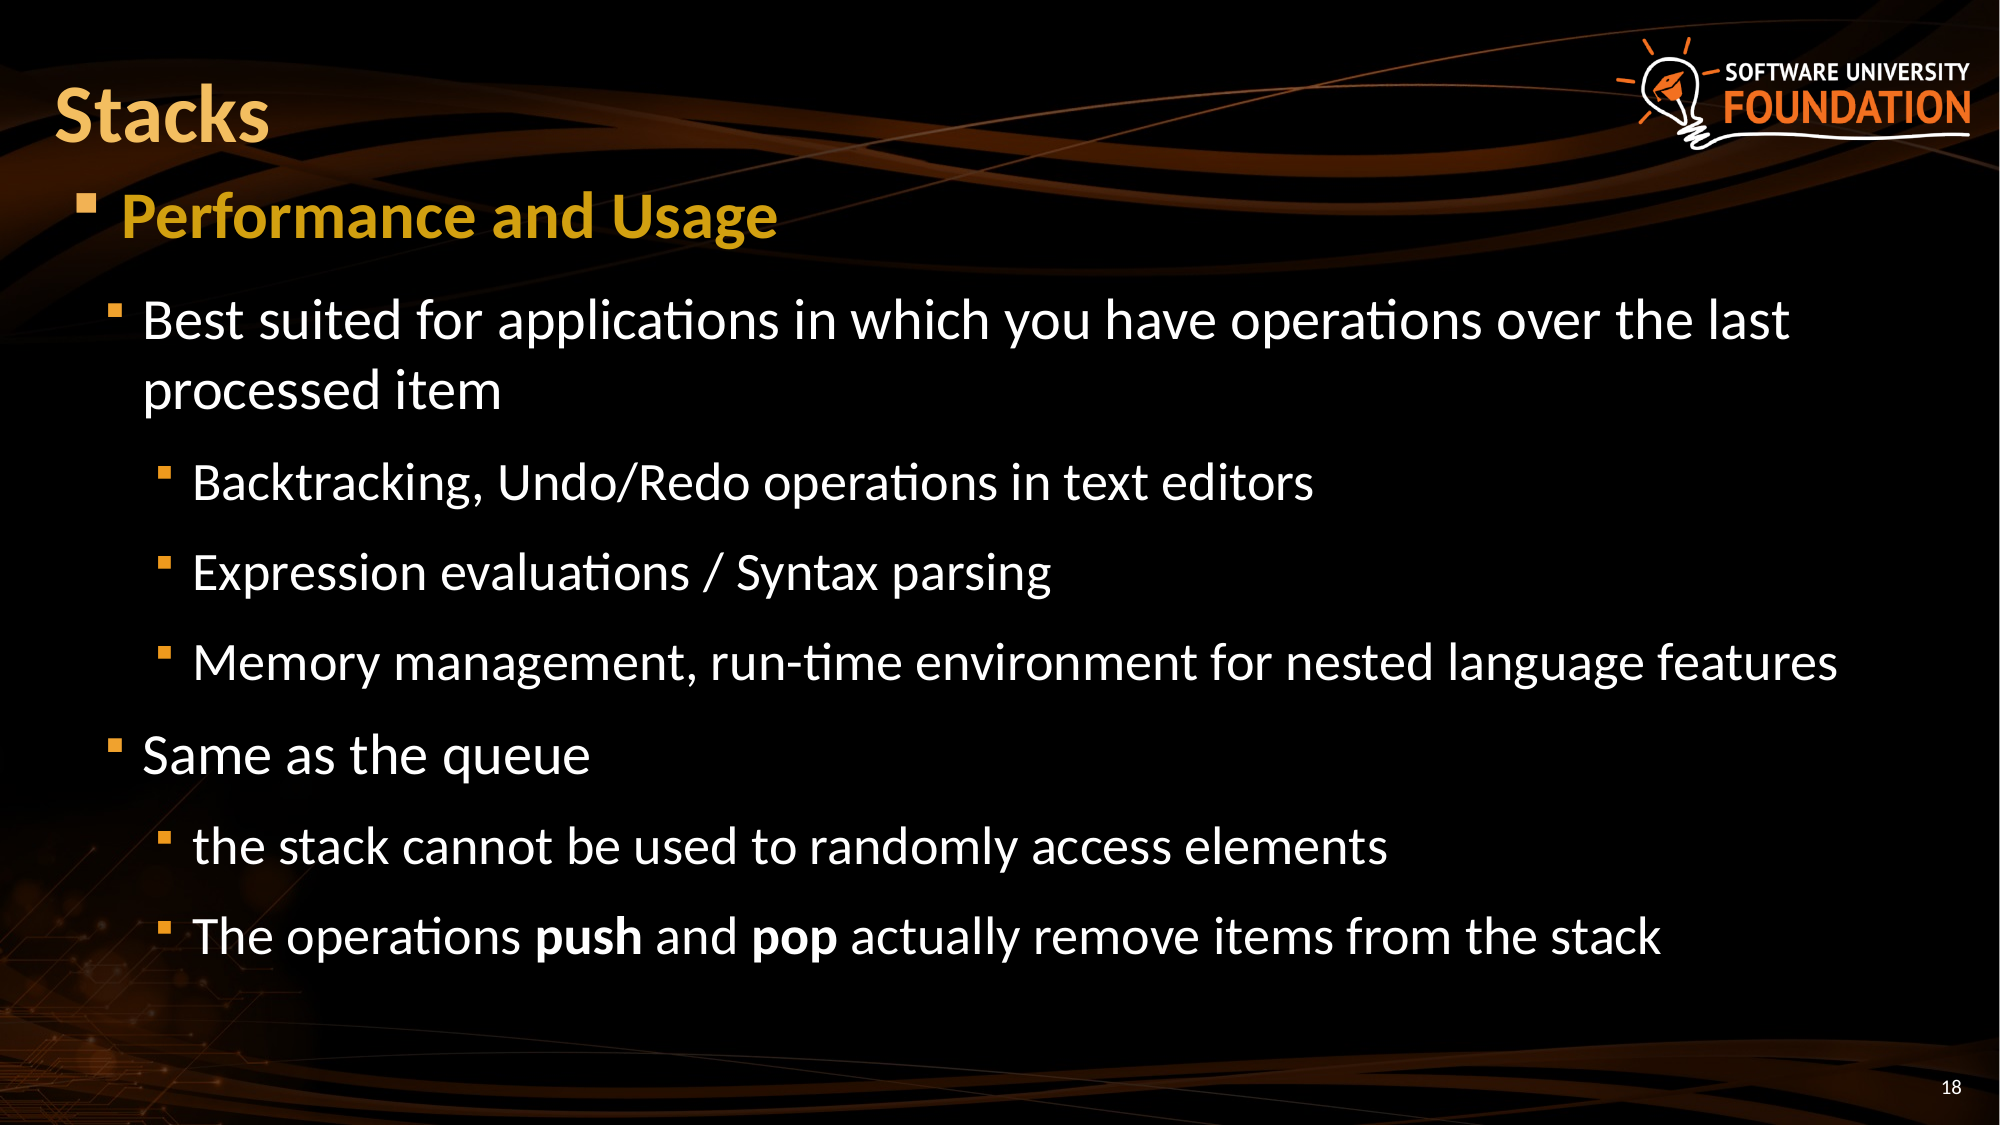

Stacks
Performance and Usage
Best suited for applications in which you have operations over the last processed item
Backtracking, Undo/Redo operations in text editors
Expression evaluations / Syntax parsing
Memory management, run-time environment for nested language features
Same as the queue
the stack cannot be used to randomly access elements
The operations push and pop actually remove items from the stack
18